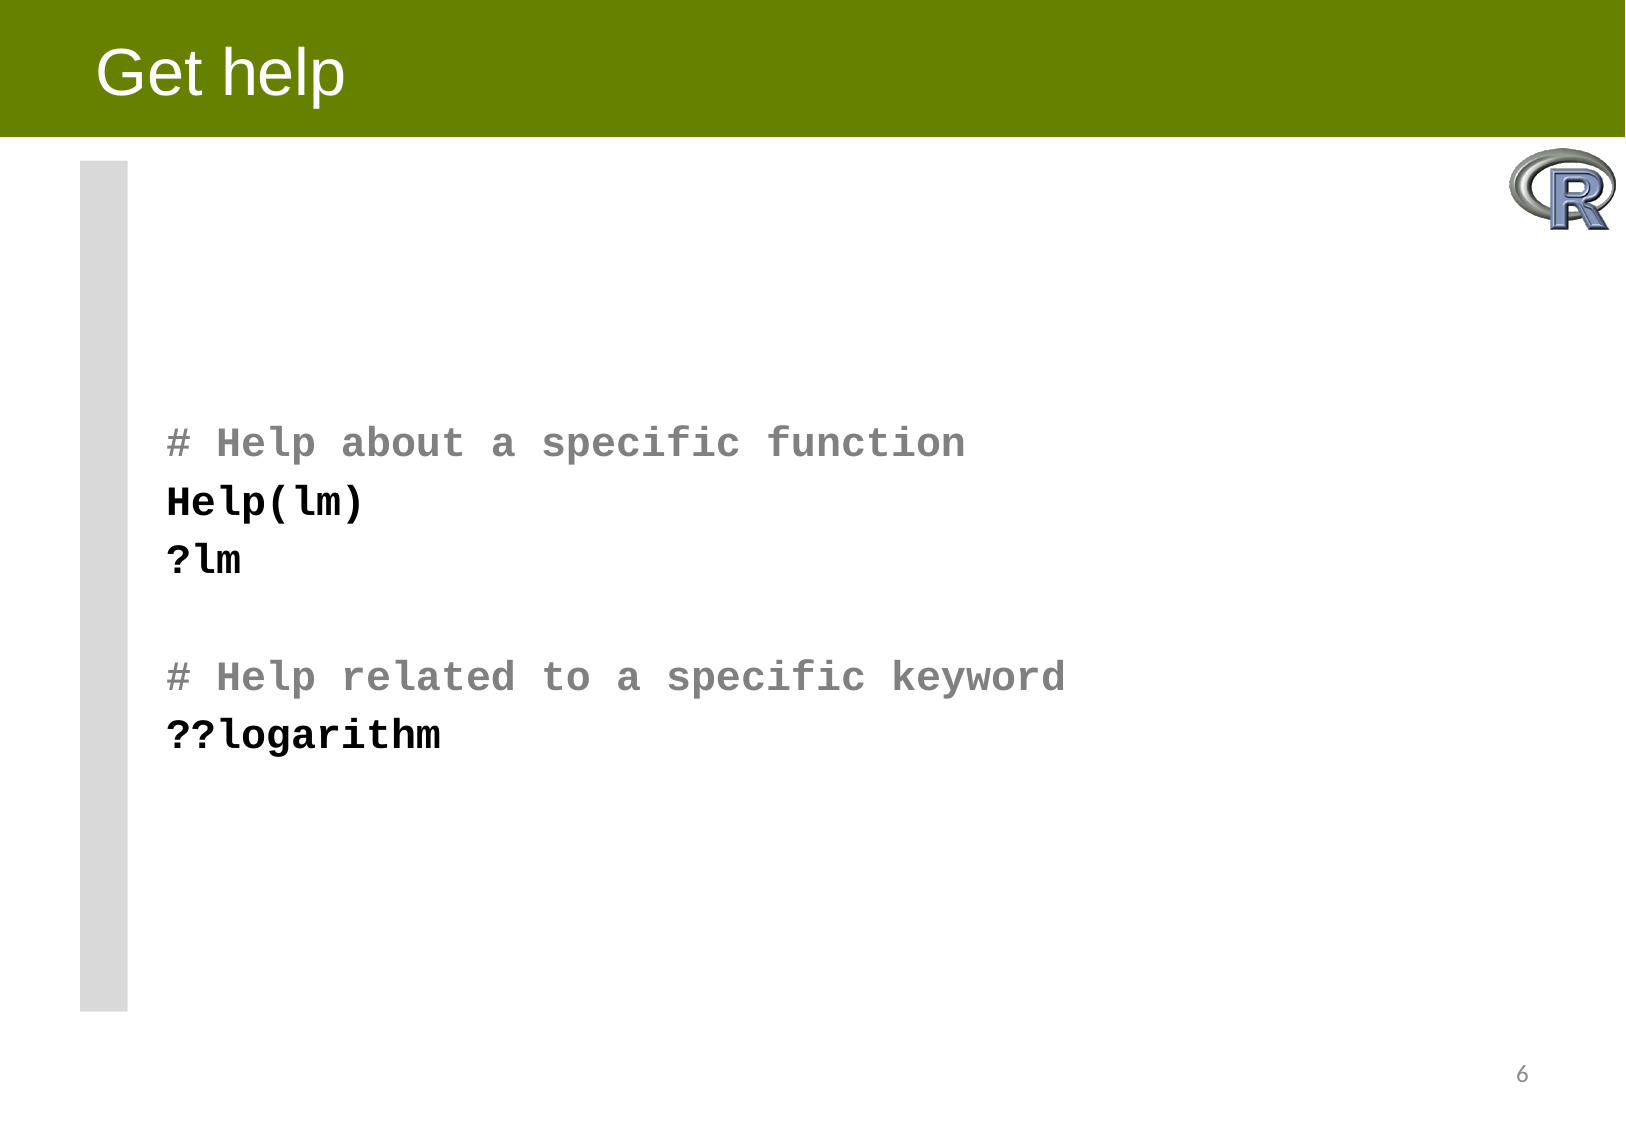

# Get help
# Help about a specific function
Help(lm)
?lm

# Help related to a specific keyword
??logarithm
6